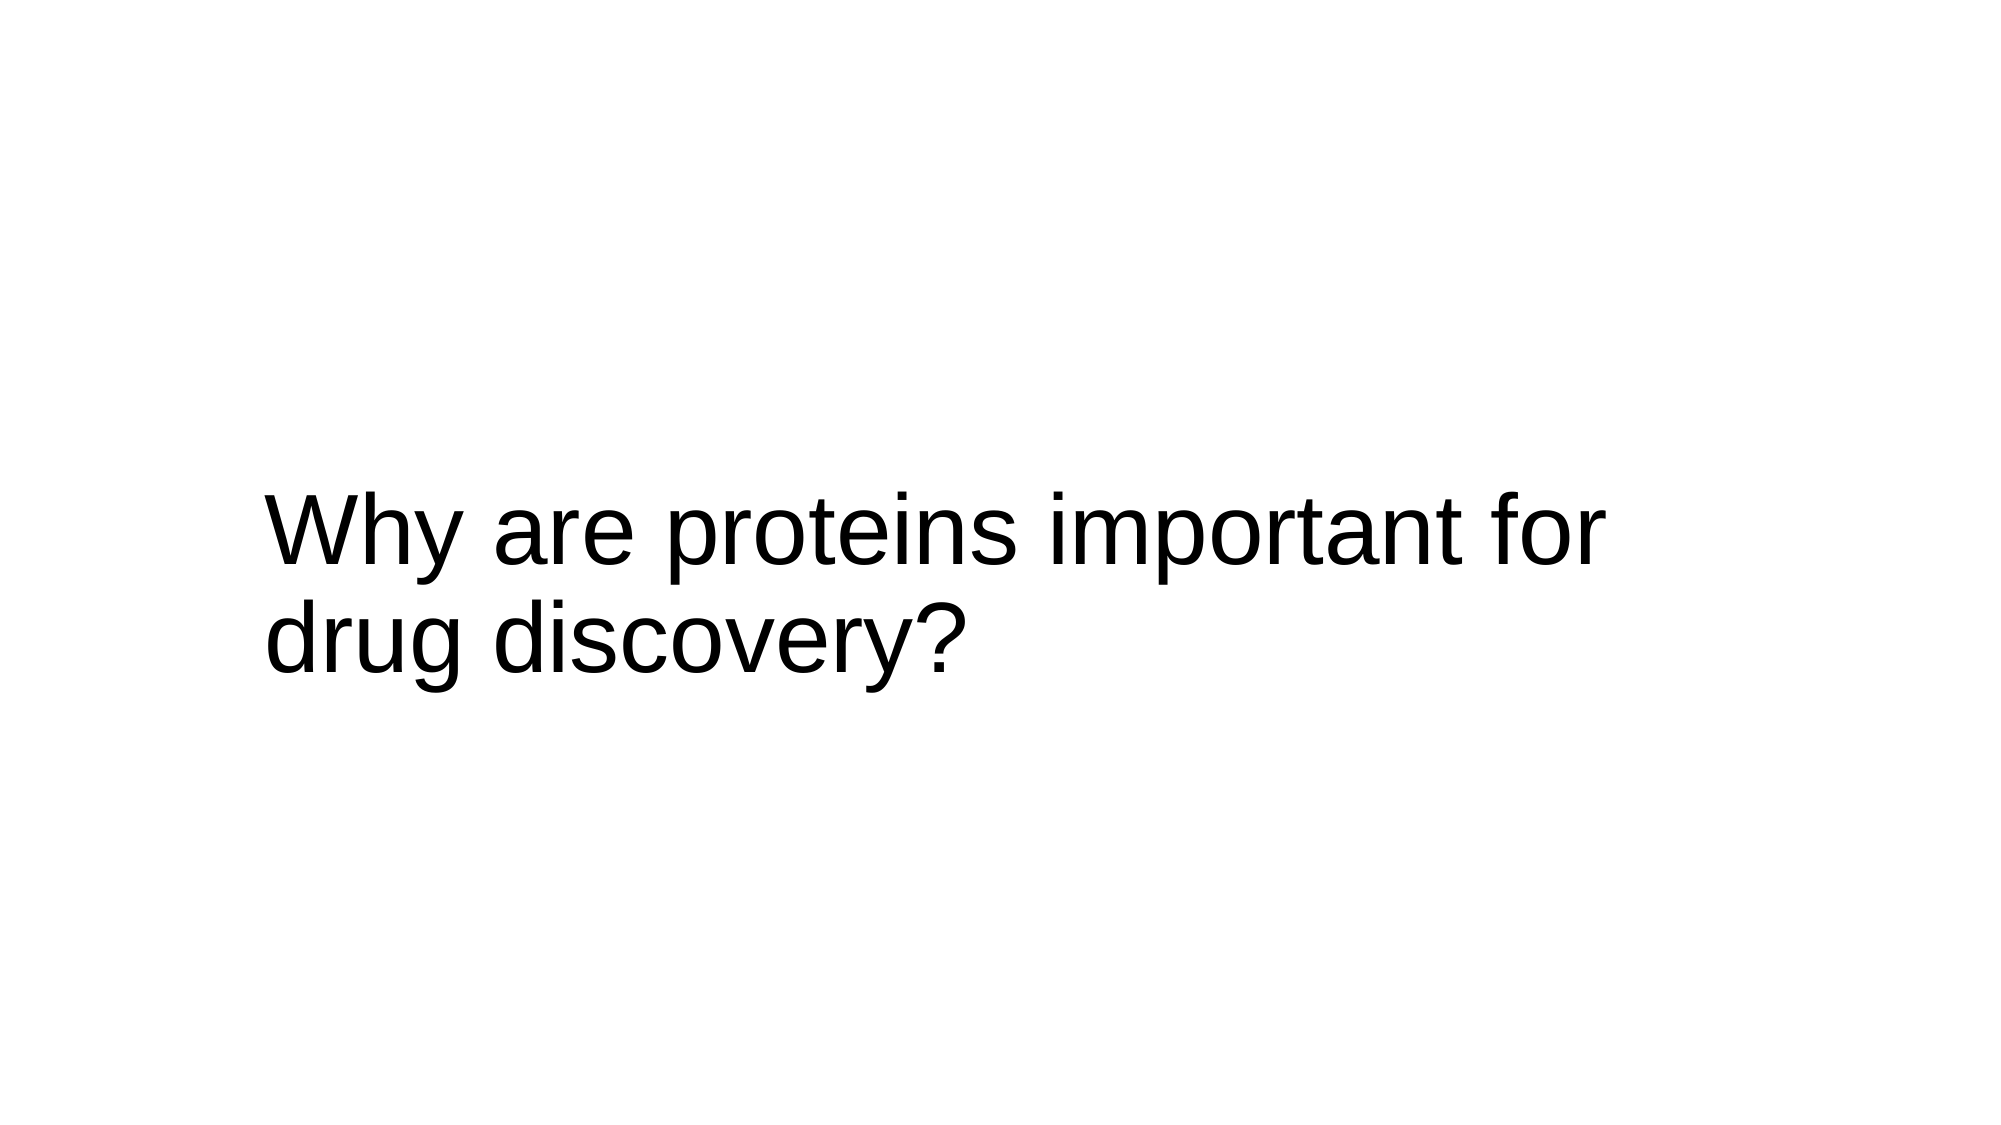

# Why are proteins important for drug discovery?